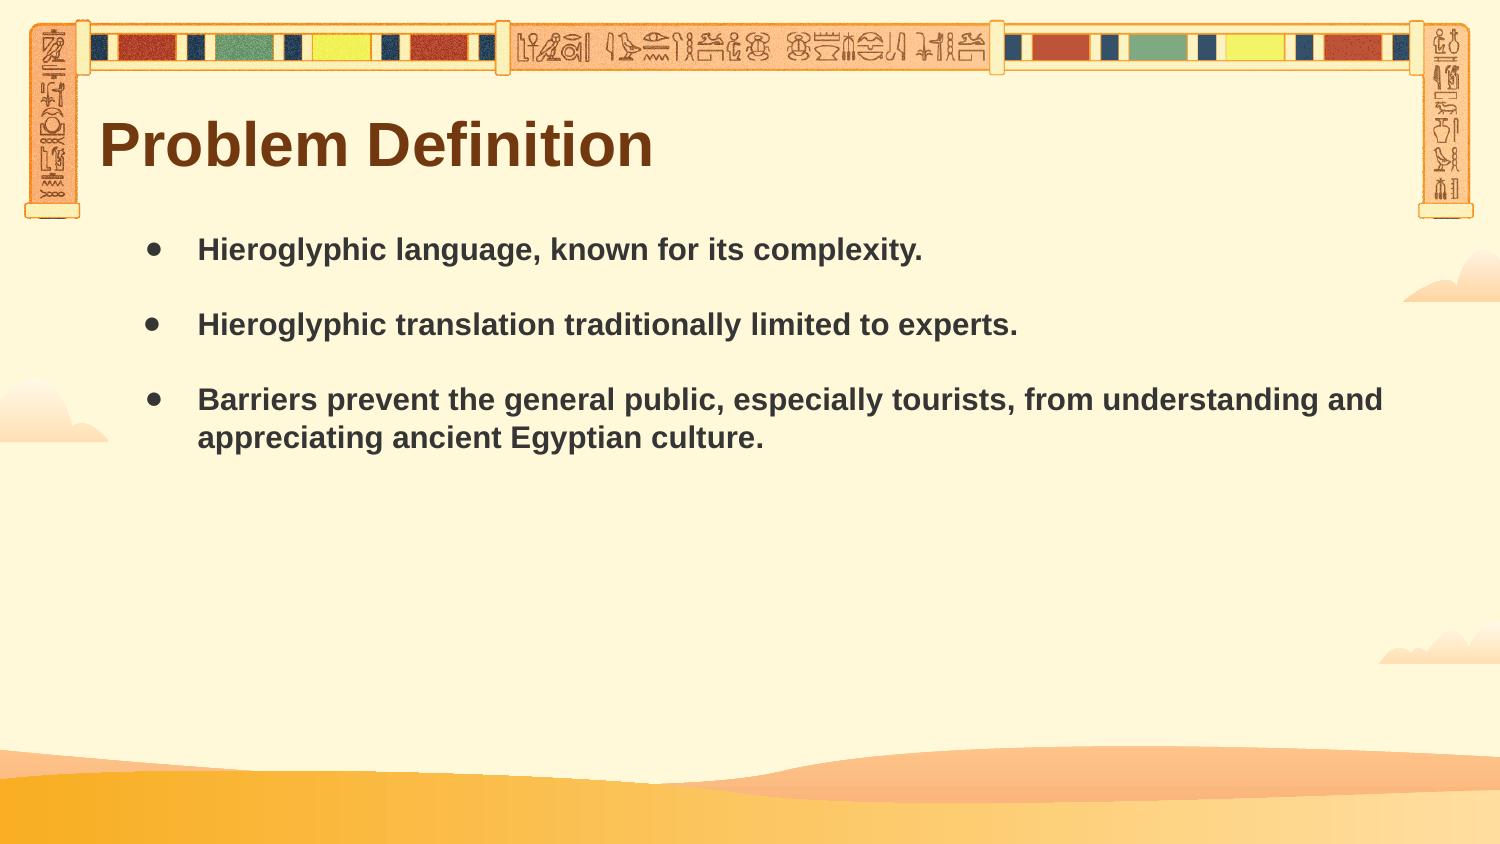

Problem Definition

Hieroglyphic language, known for its complexity.

Hieroglyphic translation traditionally limited to experts.

Barriers prevent the general public, especially tourists, from understanding and appreciating ancient Egyptian culture.